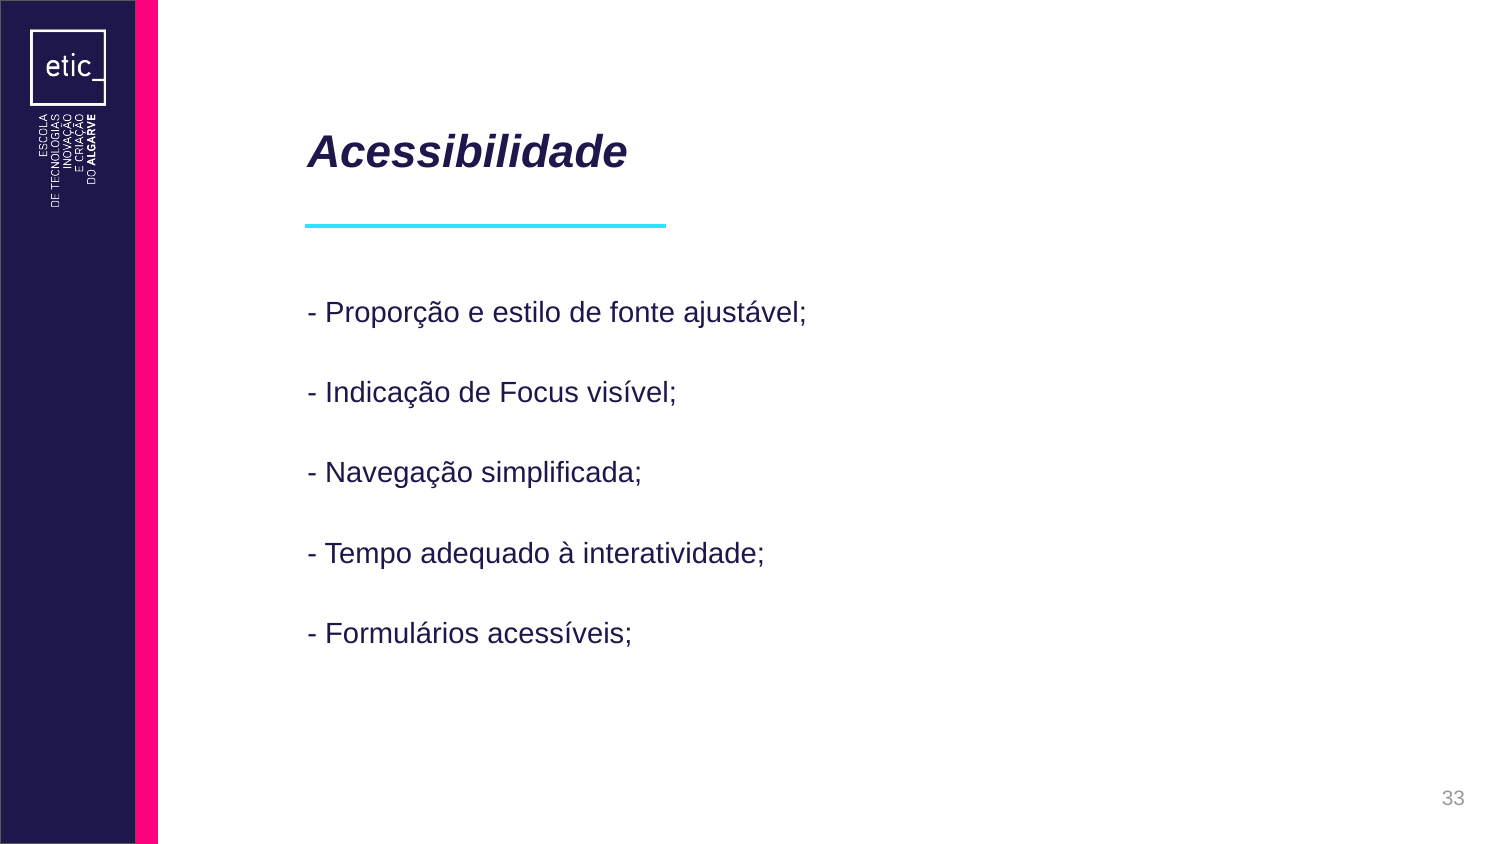

# Acessibilidade
- Proporção e estilo de fonte ajustável;
- Indicação de Focus visível;
- Navegação simplificada;
- Tempo adequado à interatividade;
- Formulários acessíveis;
33